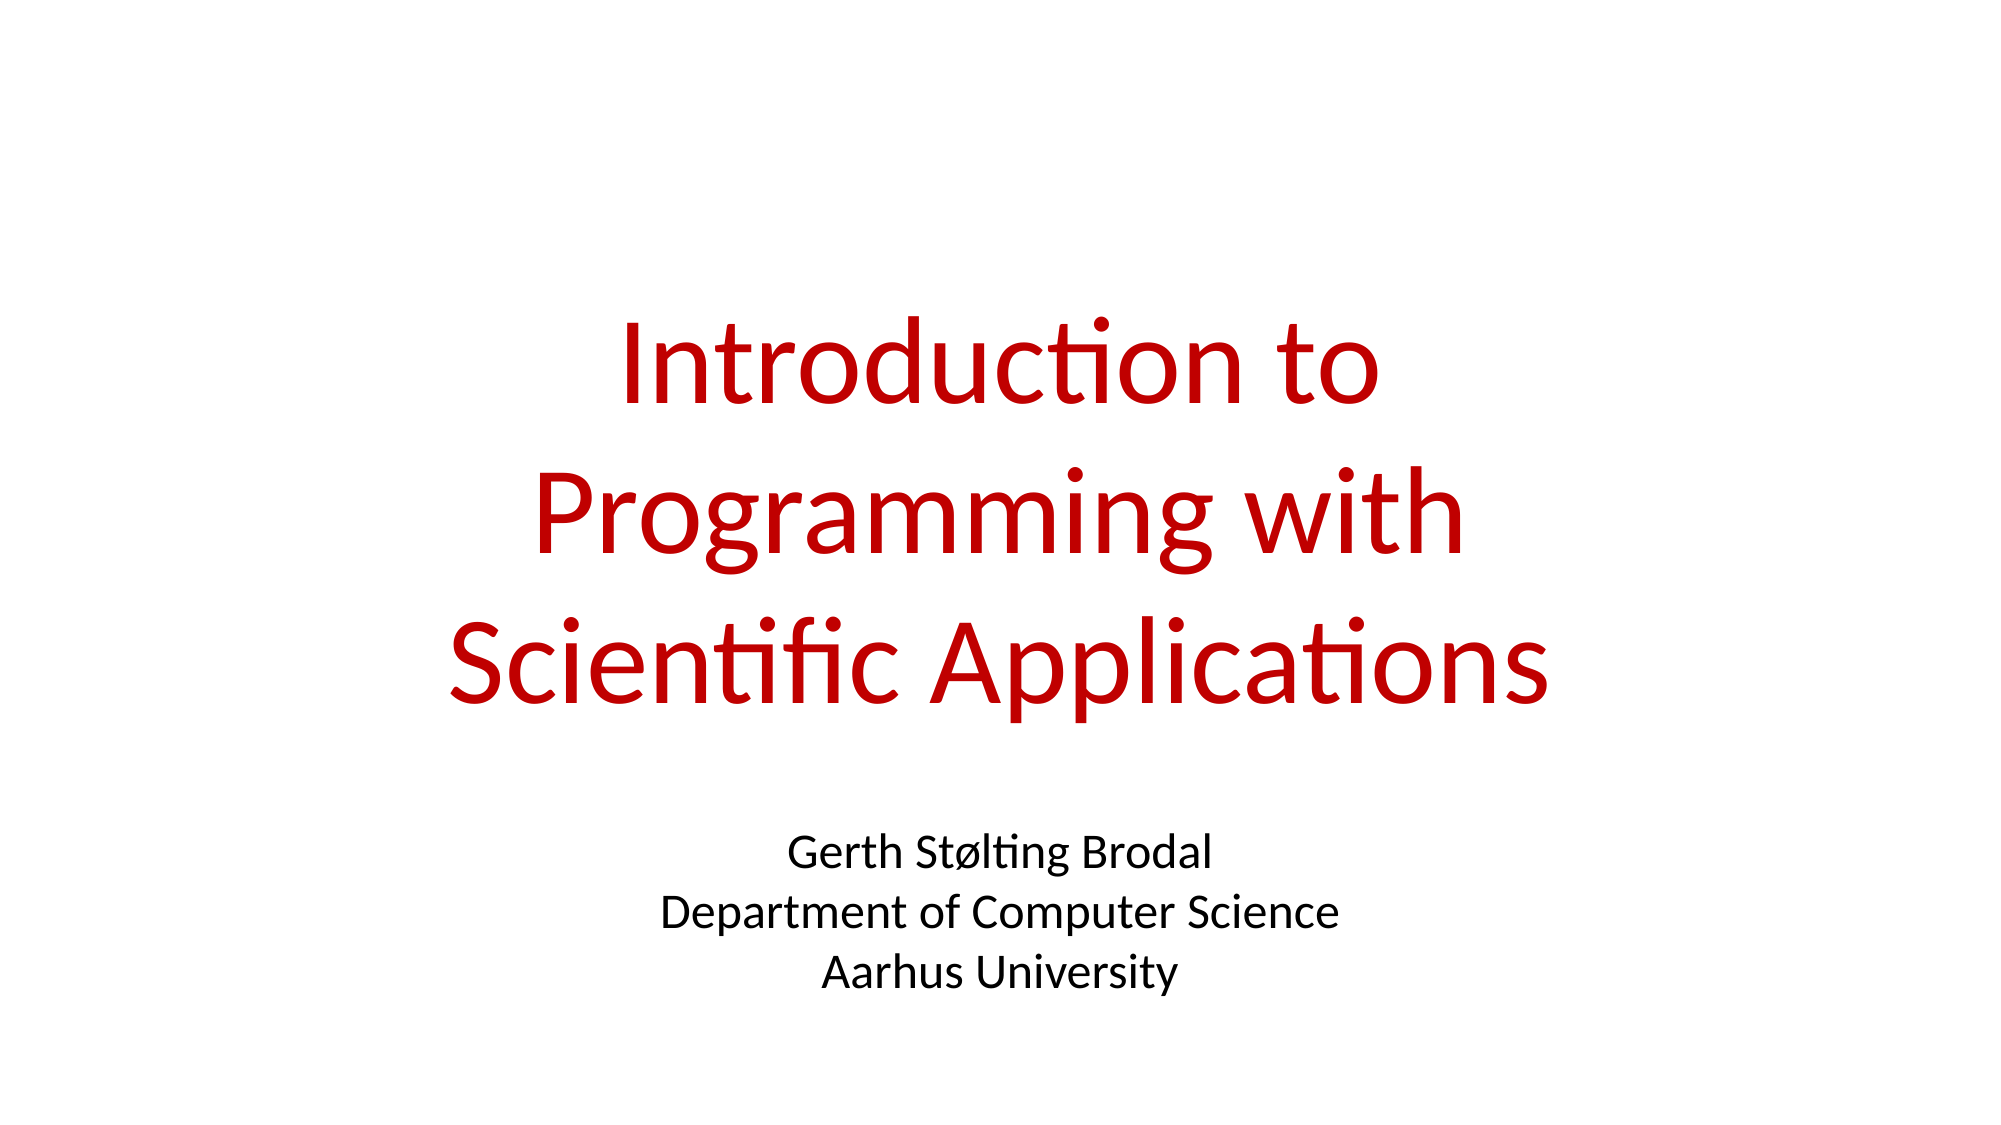

# Introduction to Programming with Scientific Applications Gerth Stølting Brodal Department of Computer Science Aarhus University